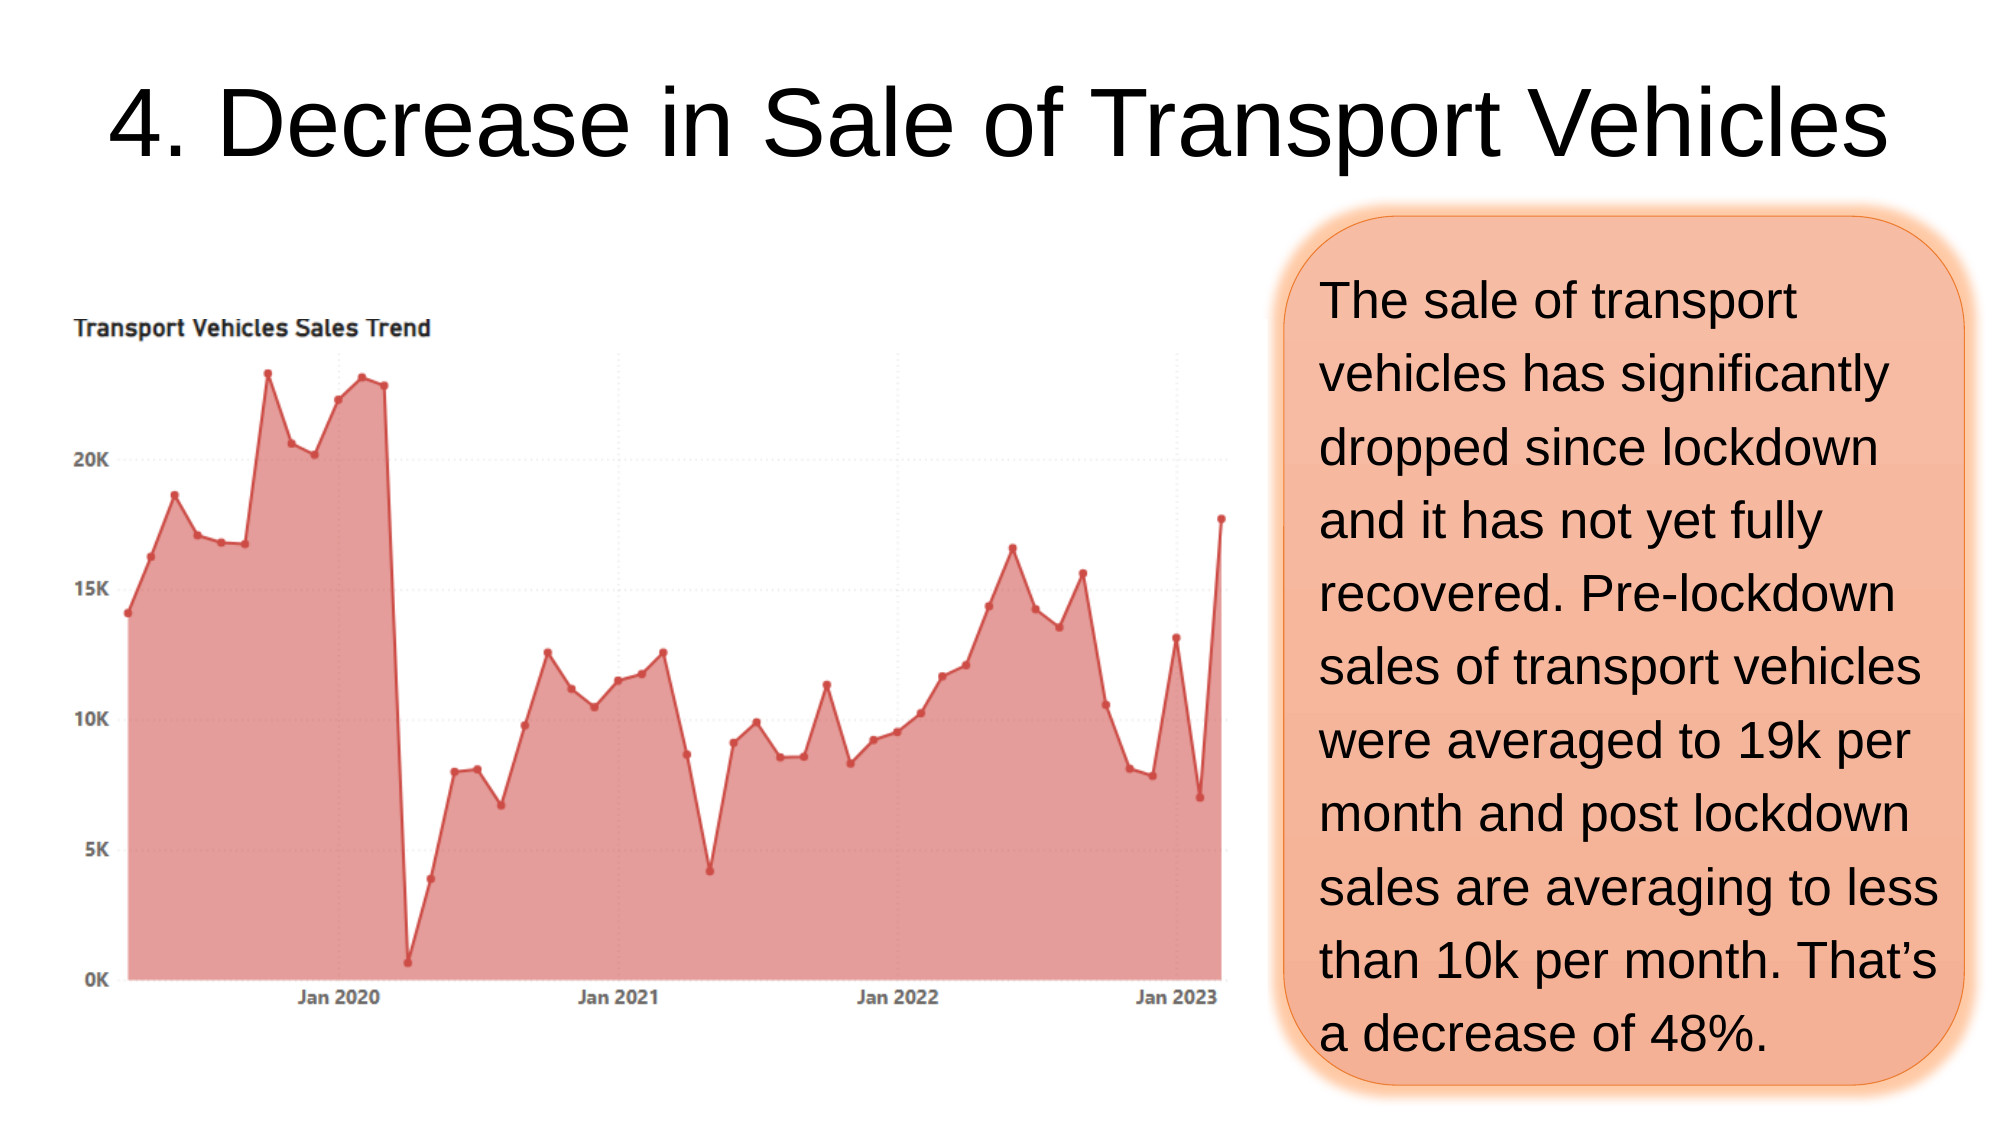

4. Decrease in Sale of Transport Vehicles

The sale of transport vehicles has significantly dropped since lockdown and it has not yet fully recovered. Pre-lockdown sales of transport vehicles were averaged to 19k per month and post lockdown sales are averaging to less than 10k per month. That’s a decrease of 48%.